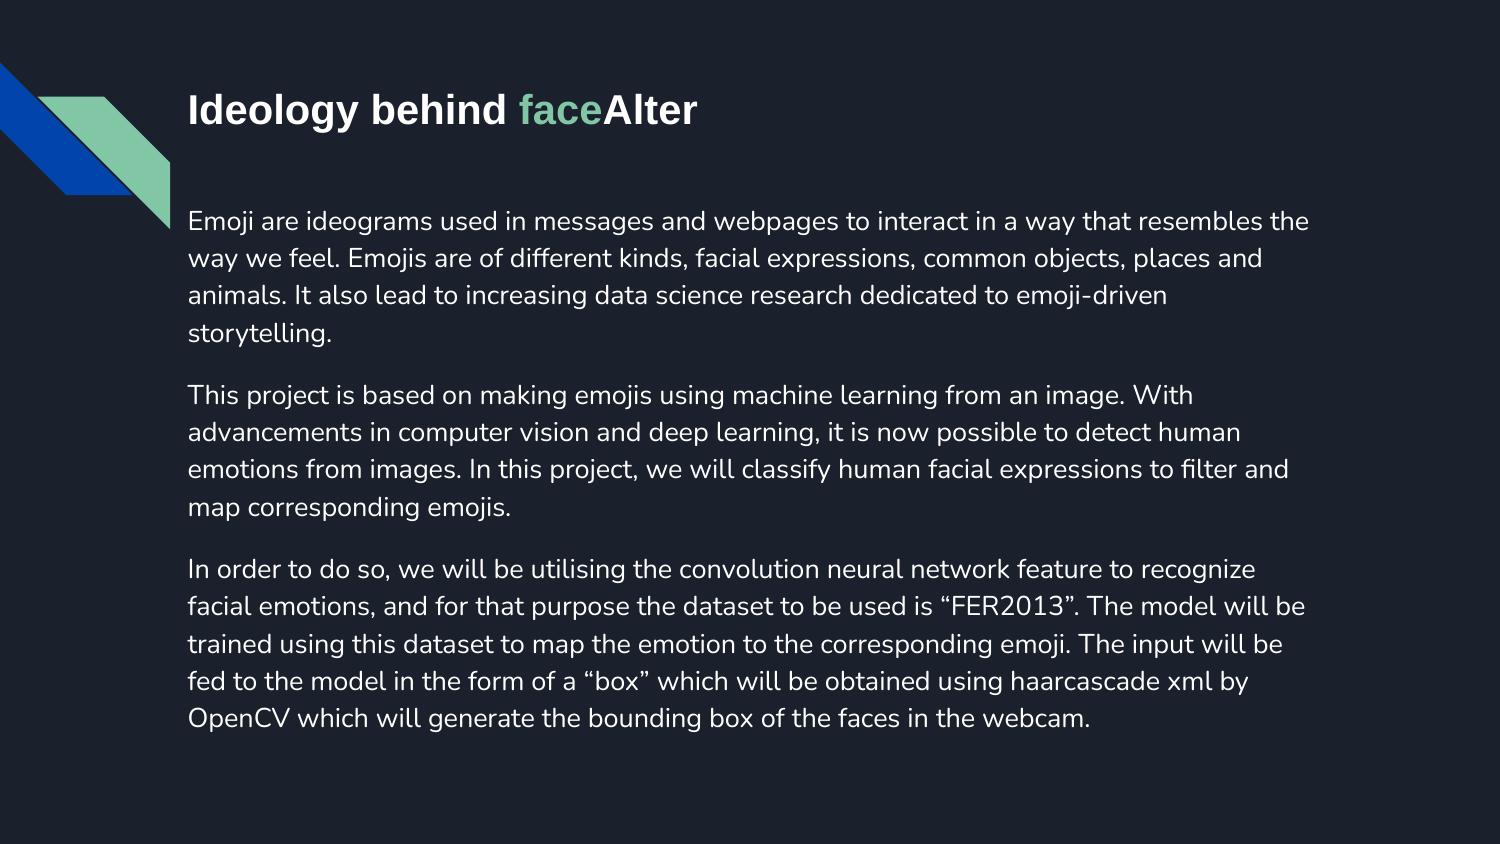

# Ideology behind faceAlter
Emoji are ideograms used in messages and webpages to interact in a way that resembles the way we feel. Emojis are of different kinds, facial expressions, common objects, places and animals. It also lead to increasing data science research dedicated to emoji-driven storytelling.
This project is based on making emojis using machine learning from an image. With advancements in computer vision and deep learning, it is now possible to detect human emotions from images. In this project, we will classify human facial expressions to filter and map corresponding emojis.
In order to do so, we will be utilising the convolution neural network feature to recognize facial emotions, and for that purpose the dataset to be used is “FER2013”. The model will be trained using this dataset to map the emotion to the corresponding emoji. The input will be fed to the model in the form of a “box” which will be obtained using haarcascade xml by OpenCV which will generate the bounding box of the faces in the webcam.